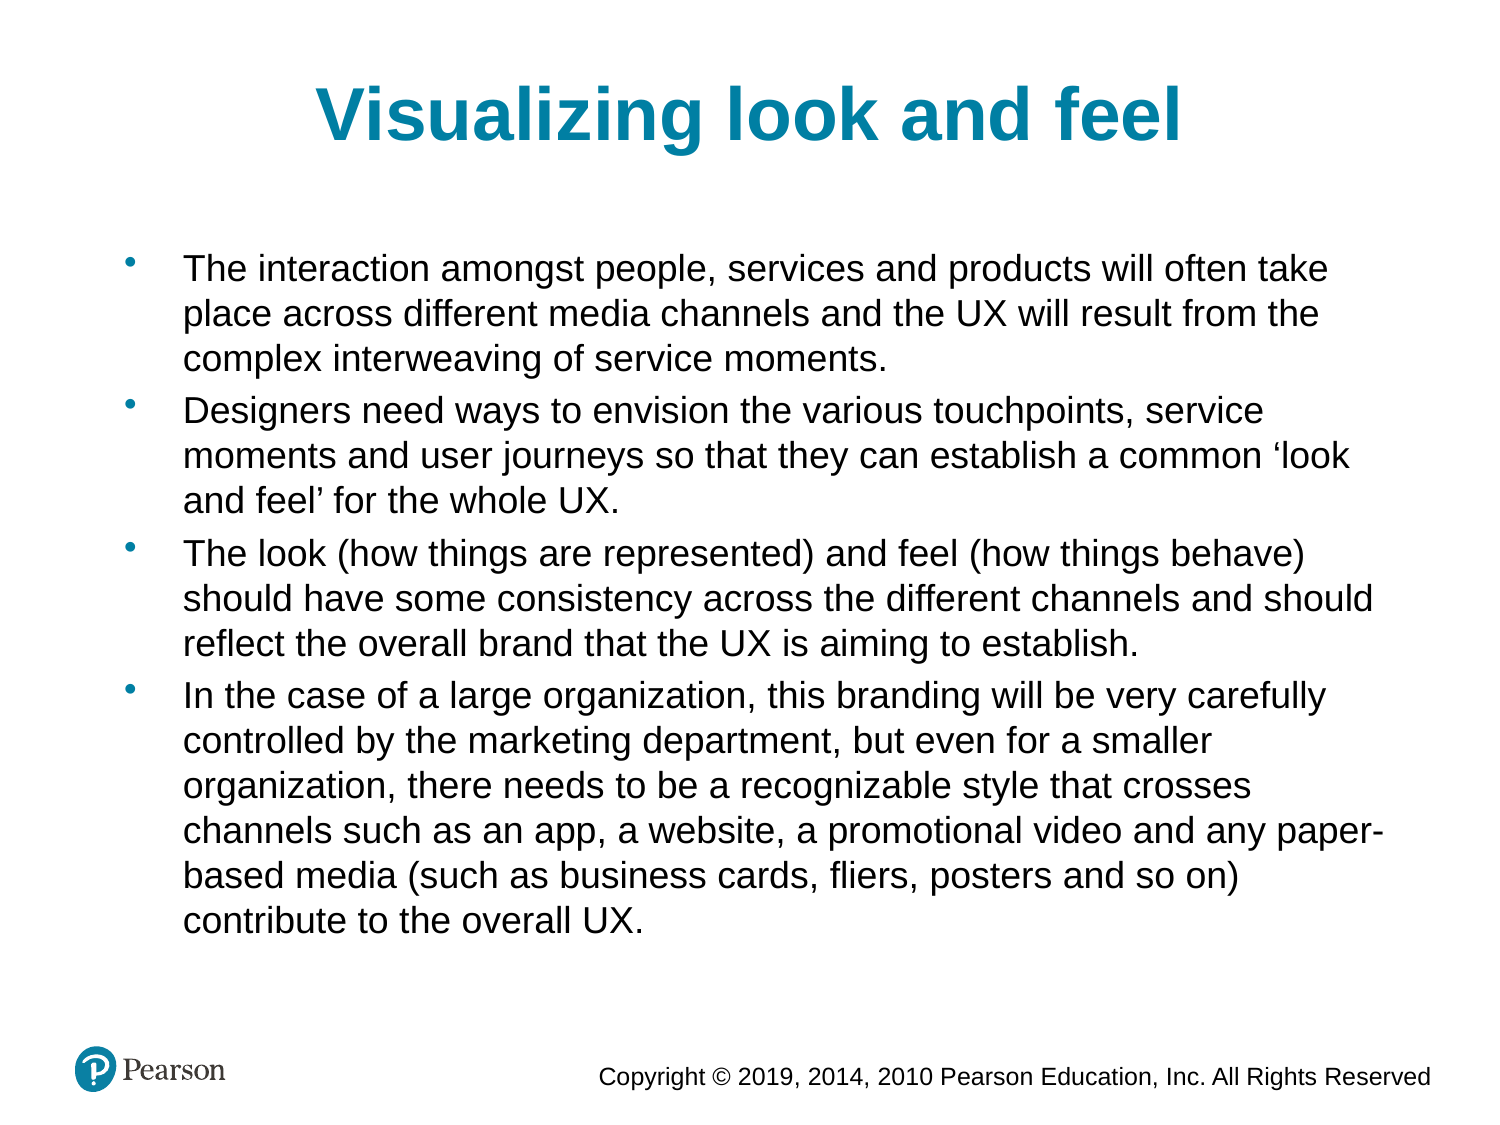

Visualizing look and feel
The interaction amongst people, services and products will often take place across different media channels and the UX will result from the complex interweaving of service moments.
Designers need ways to envision the various touchpoints, service moments and user journeys so that they can establish a common ‘look and feel’ for the whole UX.
The look (how things are represented) and feel (how things behave) should have some consistency across the different channels and should reflect the overall brand that the UX is aiming to establish.
In the case of a large organization, this branding will be very carefully controlled by the marketing department, but even for a smaller organization, there needs to be a recognizable style that crosses channels such as an app, a website, a promotional video and any paper-based media (such as business cards, fliers, posters and so on) contribute to the overall UX.